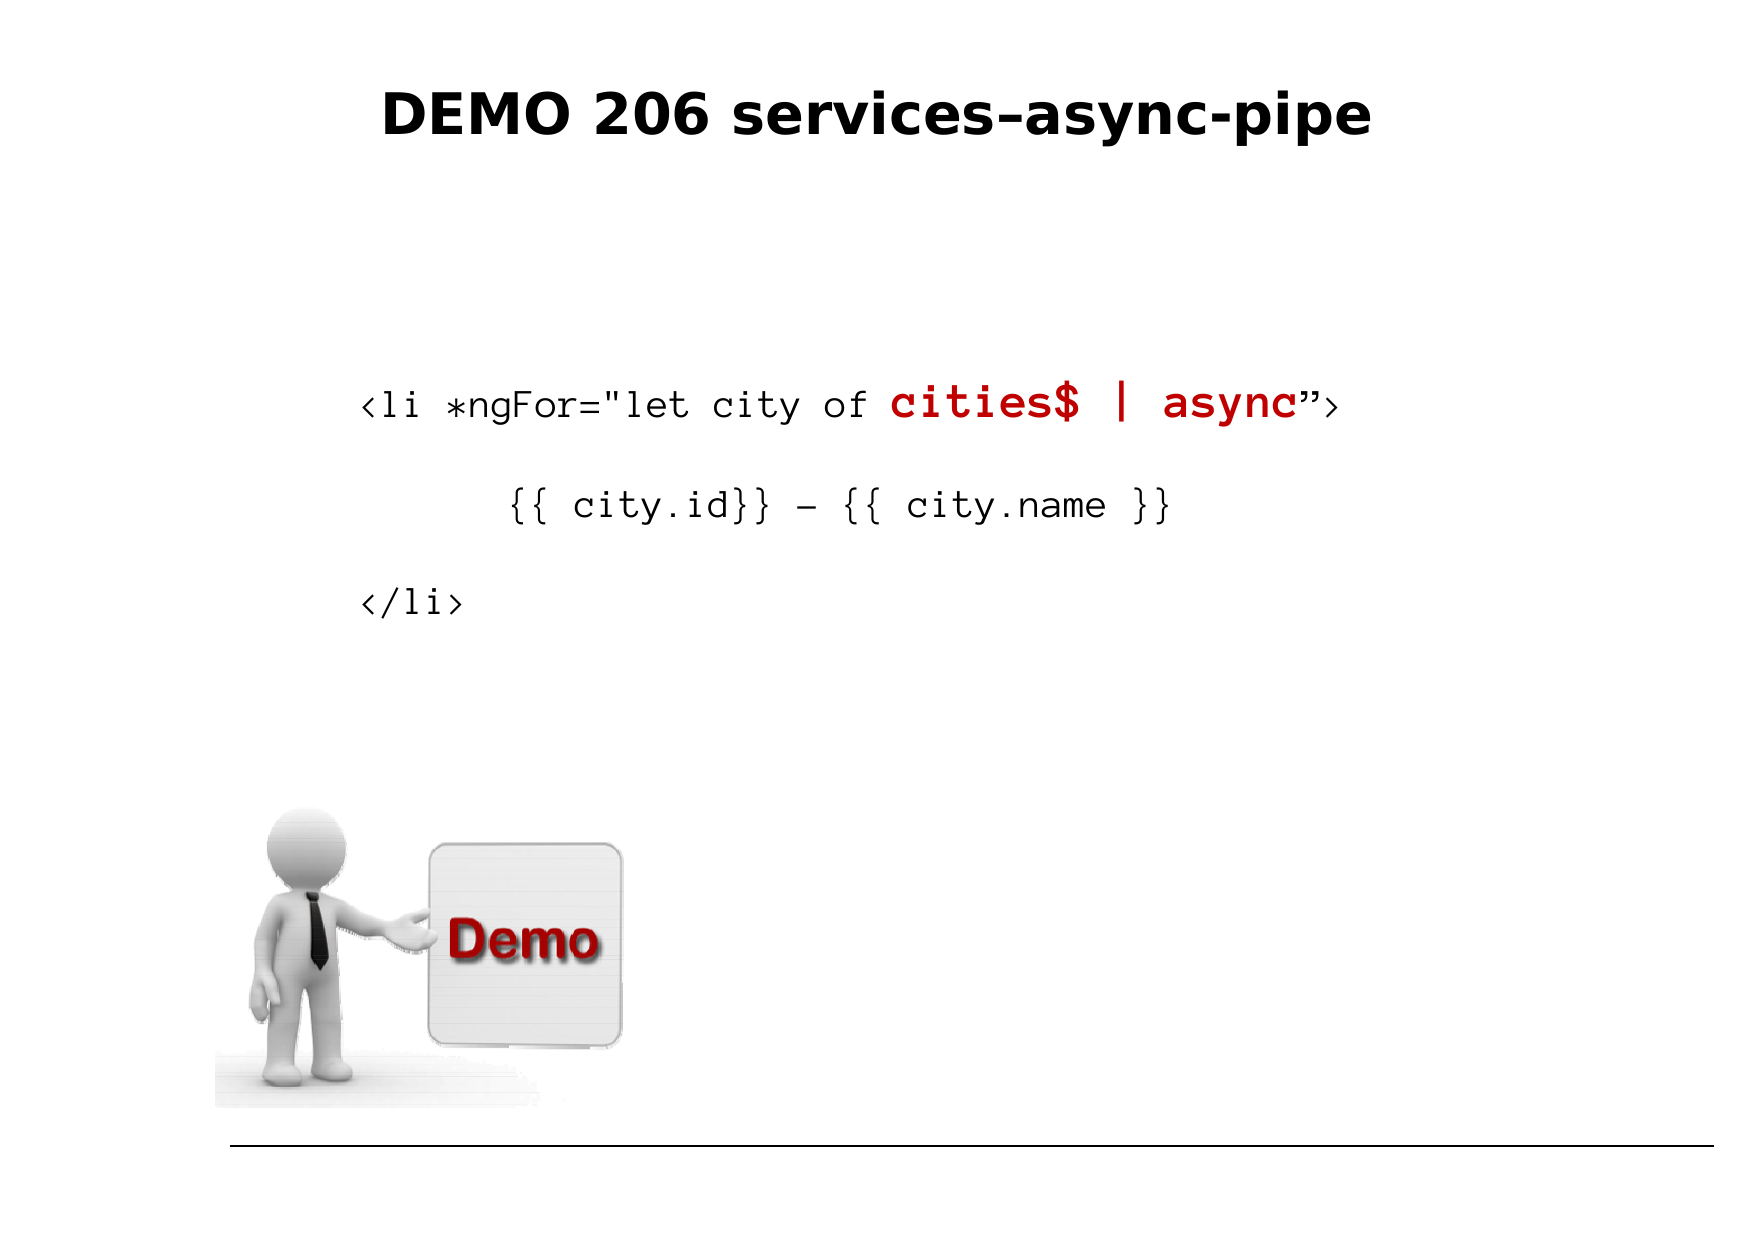

# DEMO 206 services–async-pipe

<li *ngFor="let city of cities$ | async”>

	{{ city.id}} - {{ city.name }}

</li>